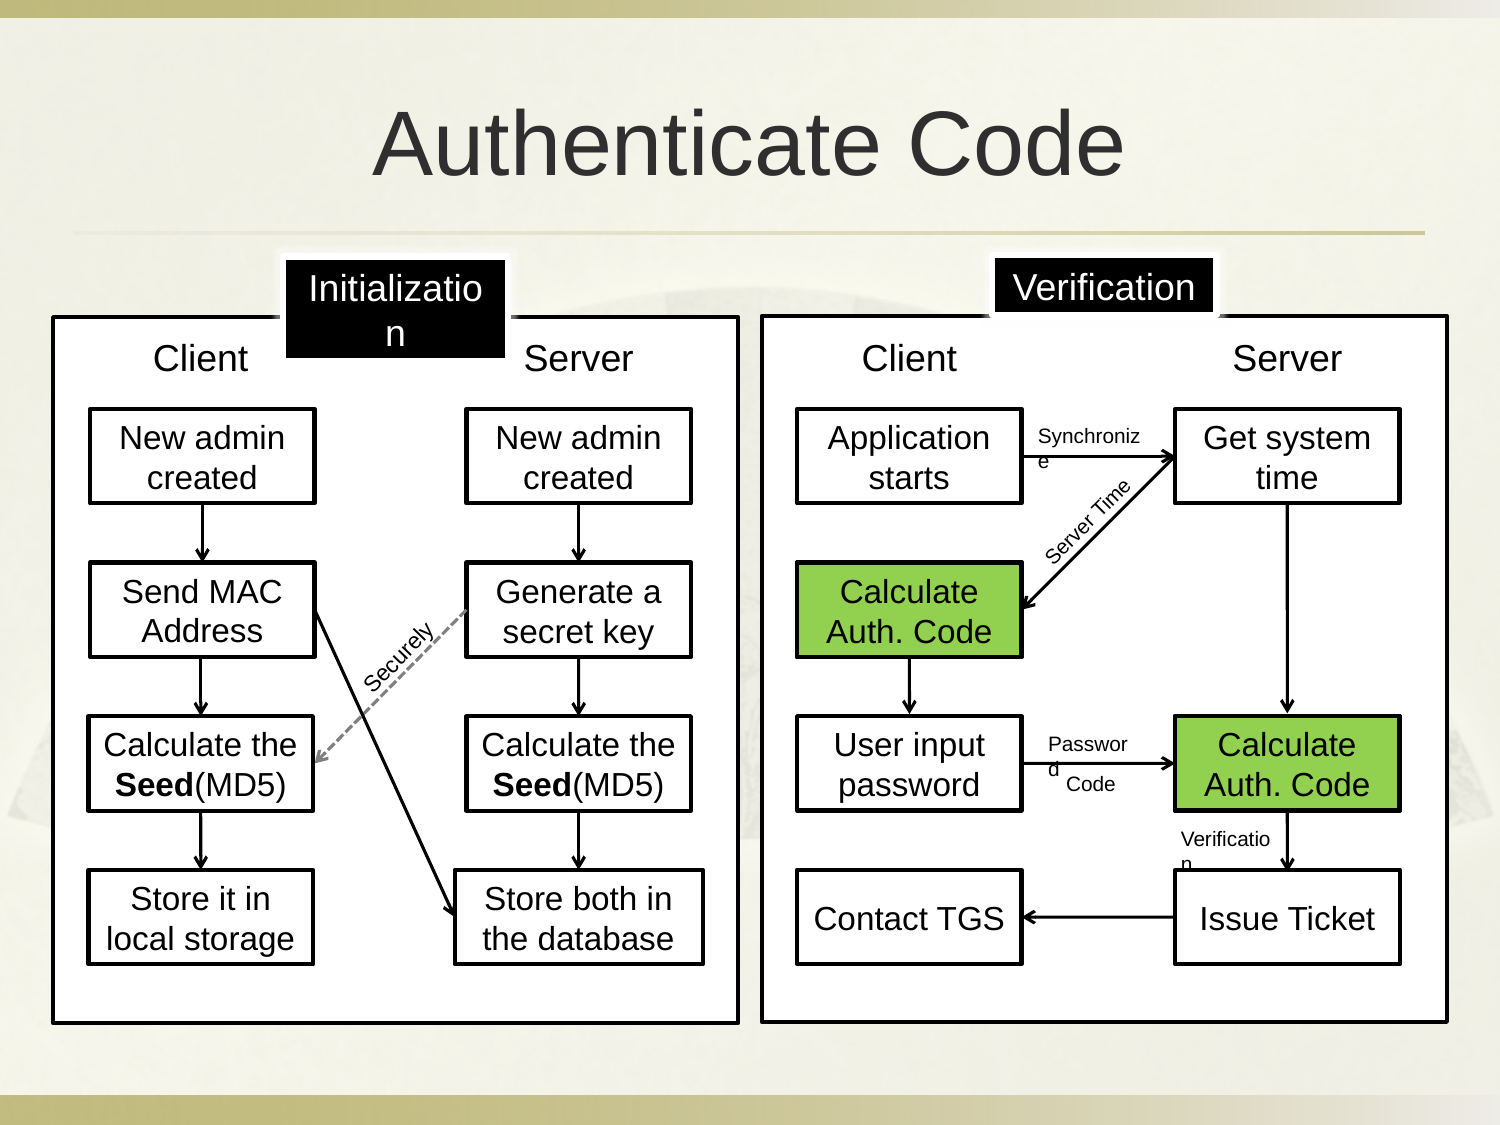

# Authenticate Code
Verification
Initialization

Client
Server

Client
Server
New admin created
New admin created
Send MAC Address
Generate a secret key
Securely
Calculate the Seed(MD5)
Calculate the Seed(MD5)
Store it in local storage
Store both in the database
Application starts
Get system time
Synchronize
Server Time
Calculate Auth. Code
User input password
Calculate Auth. Code
Password
Code
Verification
Contact TGS
Issue Ticket
Calculate Auth. Code
Calculate Auth. Code